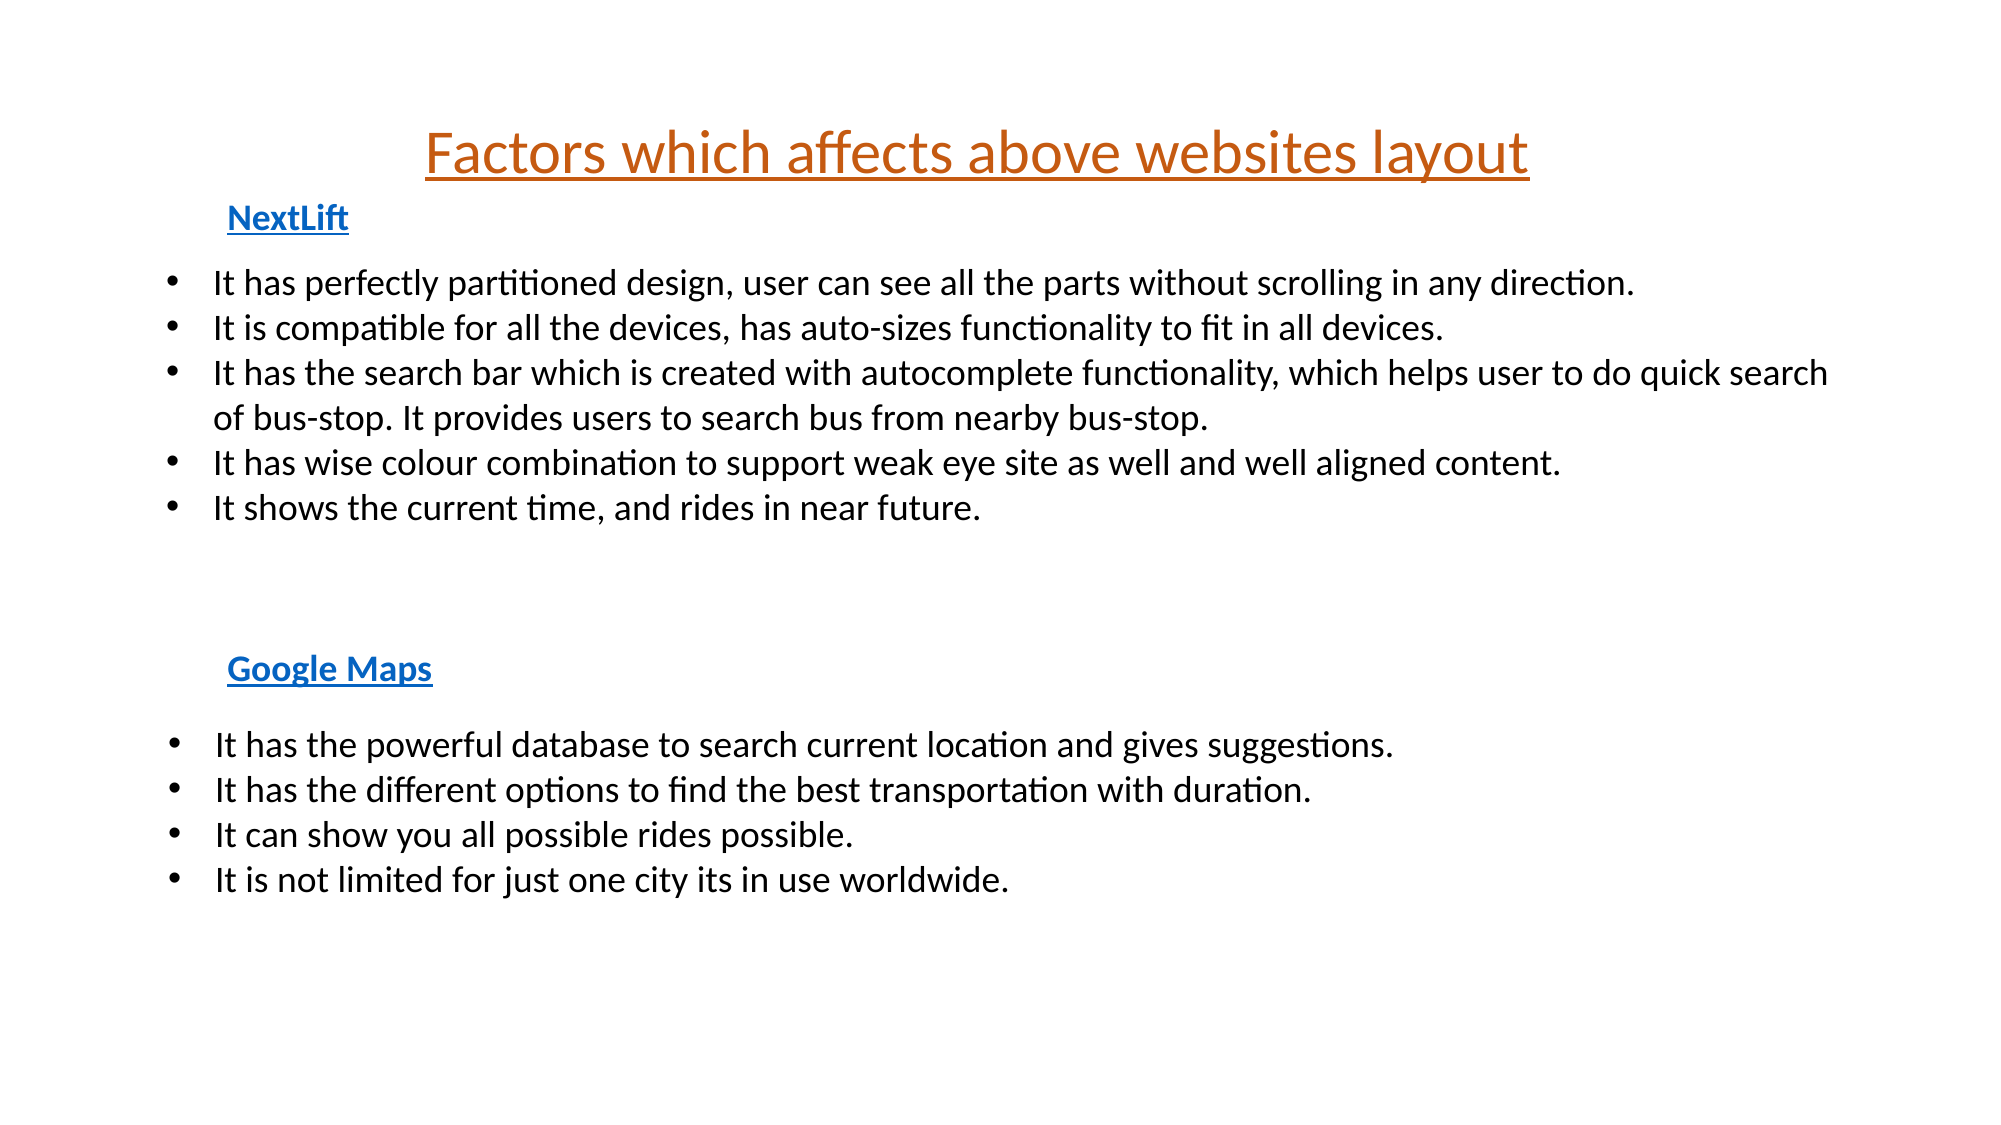

Factors which affects above websites layout
NextLift
It has perfectly partitioned design, user can see all the parts without scrolling in any direction.
It is compatible for all the devices, has auto-sizes functionality to fit in all devices.
It has the search bar which is created with autocomplete functionality, which helps user to do quick search of bus-stop. It provides users to search bus from nearby bus-stop.
It has wise colour combination to support weak eye site as well and well aligned content.
It shows the current time, and rides in near future.

Google Maps
It has the powerful database to search current location and gives suggestions.
It has the different options to find the best transportation with duration.
It can show you all possible rides possible.
It is not limited for just one city its in use worldwide.